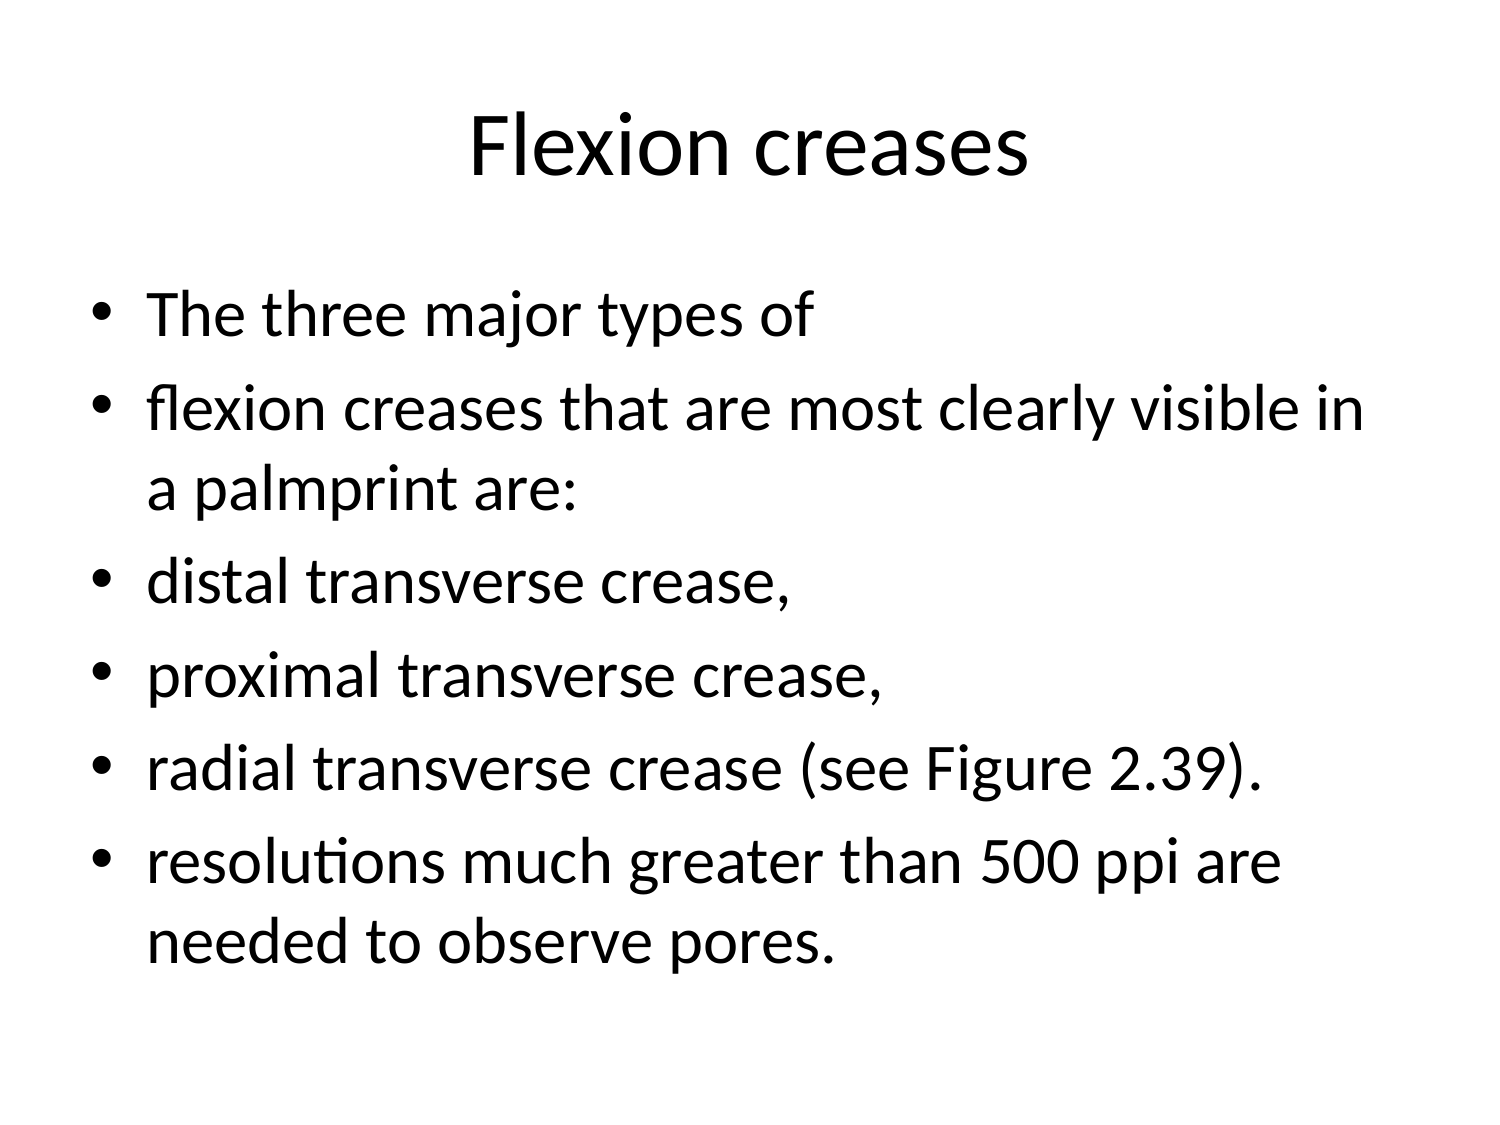

# Flexion creases
The three major types of
flexion creases that are most clearly visible in a palmprint are:
distal transverse crease,
proximal transverse crease,
radial transverse crease (see Figure 2.39).
resolutions much greater than 500 ppi are needed to observe pores.